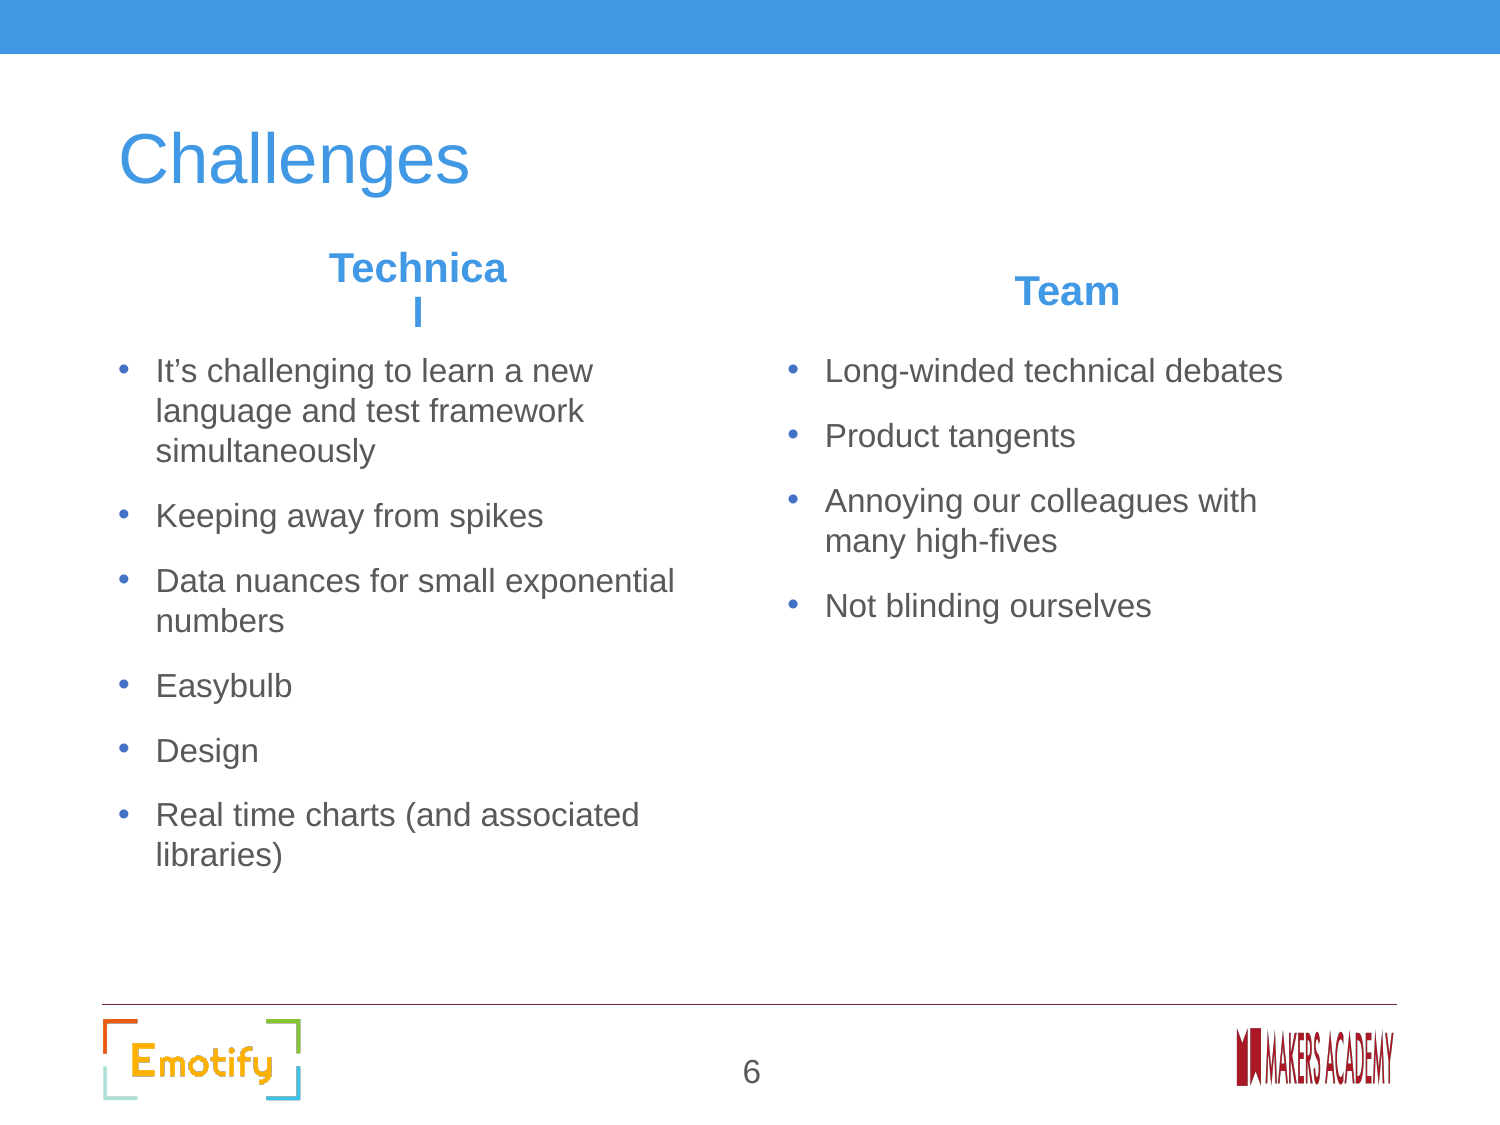

# Challenges
Technical
Team
It’s challenging to learn a new language and test framework simultaneously
Keeping away from spikes
Data nuances for small exponential numbers
Easybulb
Design
Real time charts (and associated libraries)

Long-winded technical debates
Product tangents
Annoying our colleagues with many high-fives
Not blinding ourselves
6